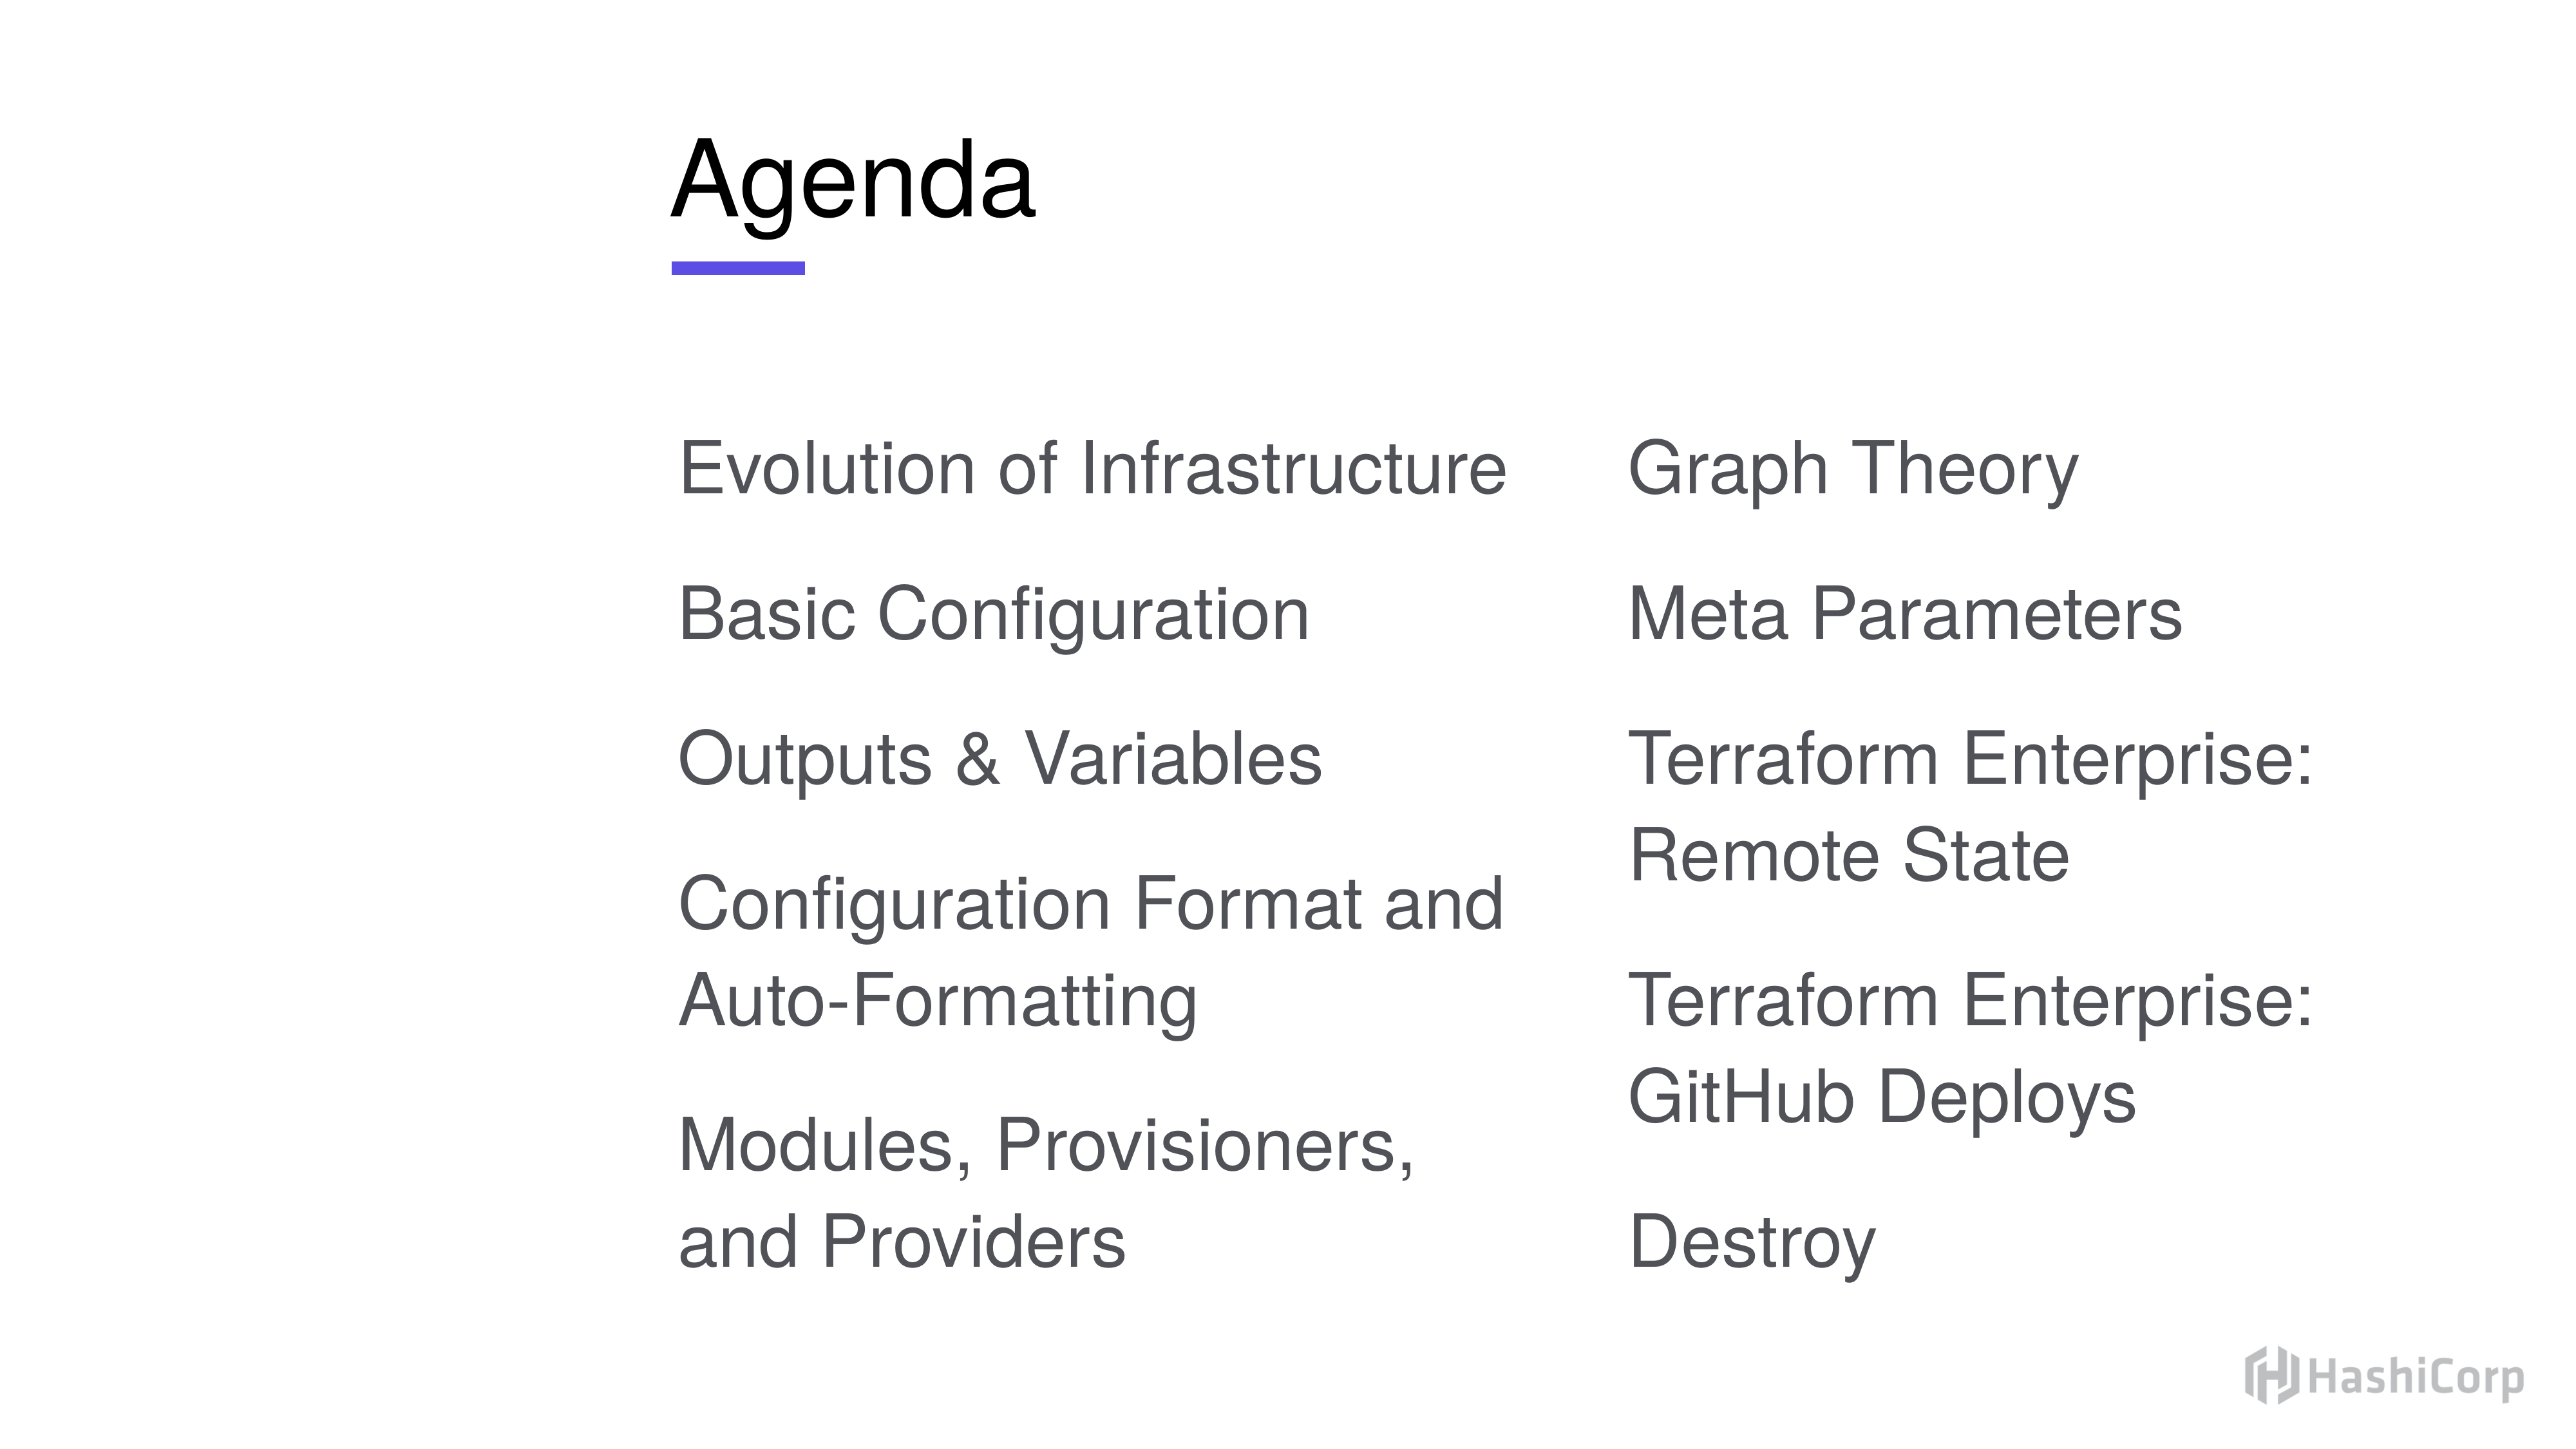

# Agenda
Evolution of Infrastructure
Basic Configuration
Outputs & Variables
Configuration Format and Auto-Formatting
Modules, Provisioners, and Providers
Graph Theory
Meta Parameters
Terraform Enterprise: Remote State
Terraform Enterprise: GitHub Deploys
Destroy
4